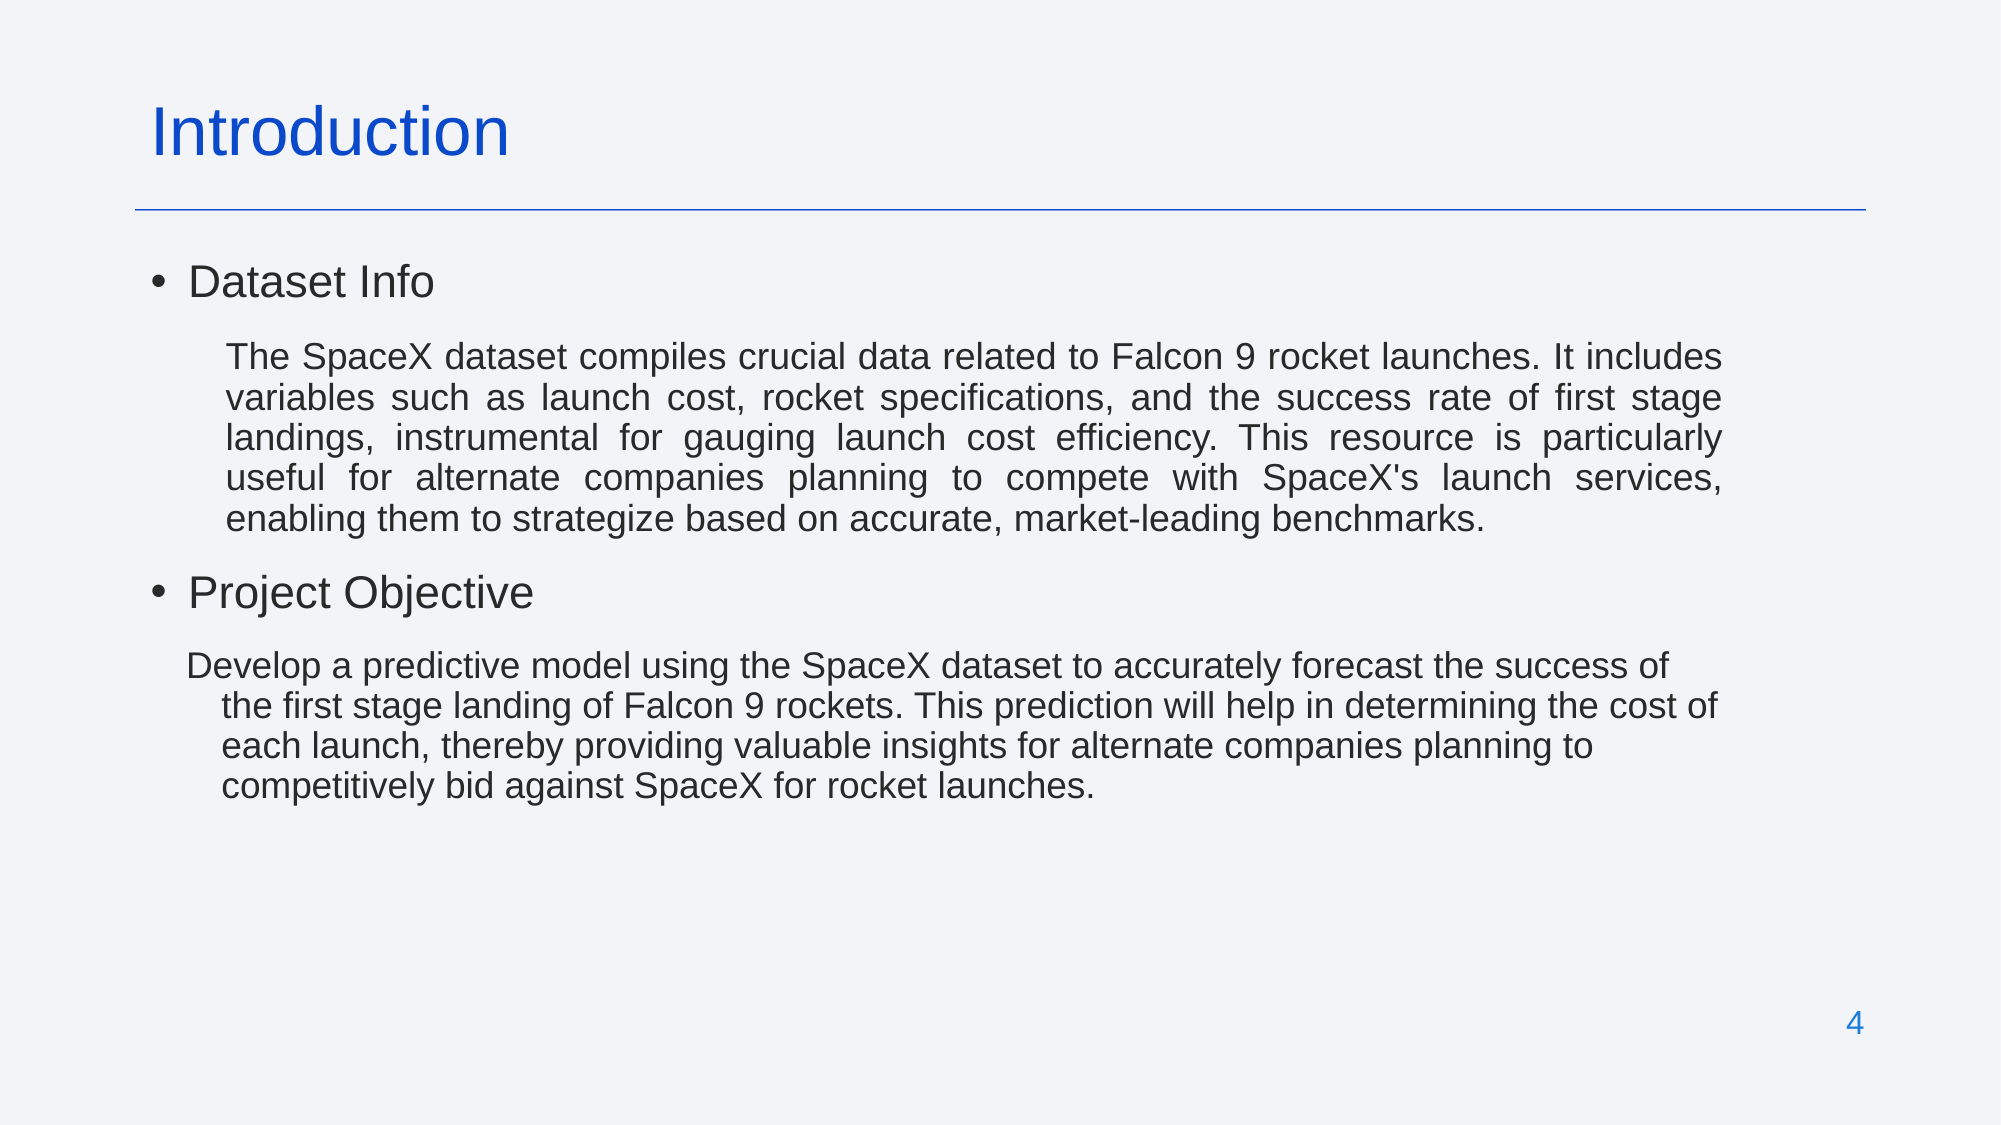

Introduction
Dataset Info
The SpaceX dataset compiles crucial data related to Falcon 9 rocket launches. It includes variables such as launch cost, rocket specifications, and the success rate of first stage landings, instrumental for gauging launch cost efficiency. This resource is particularly useful for alternate companies planning to compete with SpaceX's launch services, enabling them to strategize based on accurate, market-leading benchmarks.
Project Objective
Develop a predictive model using the SpaceX dataset to accurately forecast the success of the first stage landing of Falcon 9 rockets. This prediction will help in determining the cost of each launch, thereby providing valuable insights for alternate companies planning to competitively bid against SpaceX for rocket launches.

4